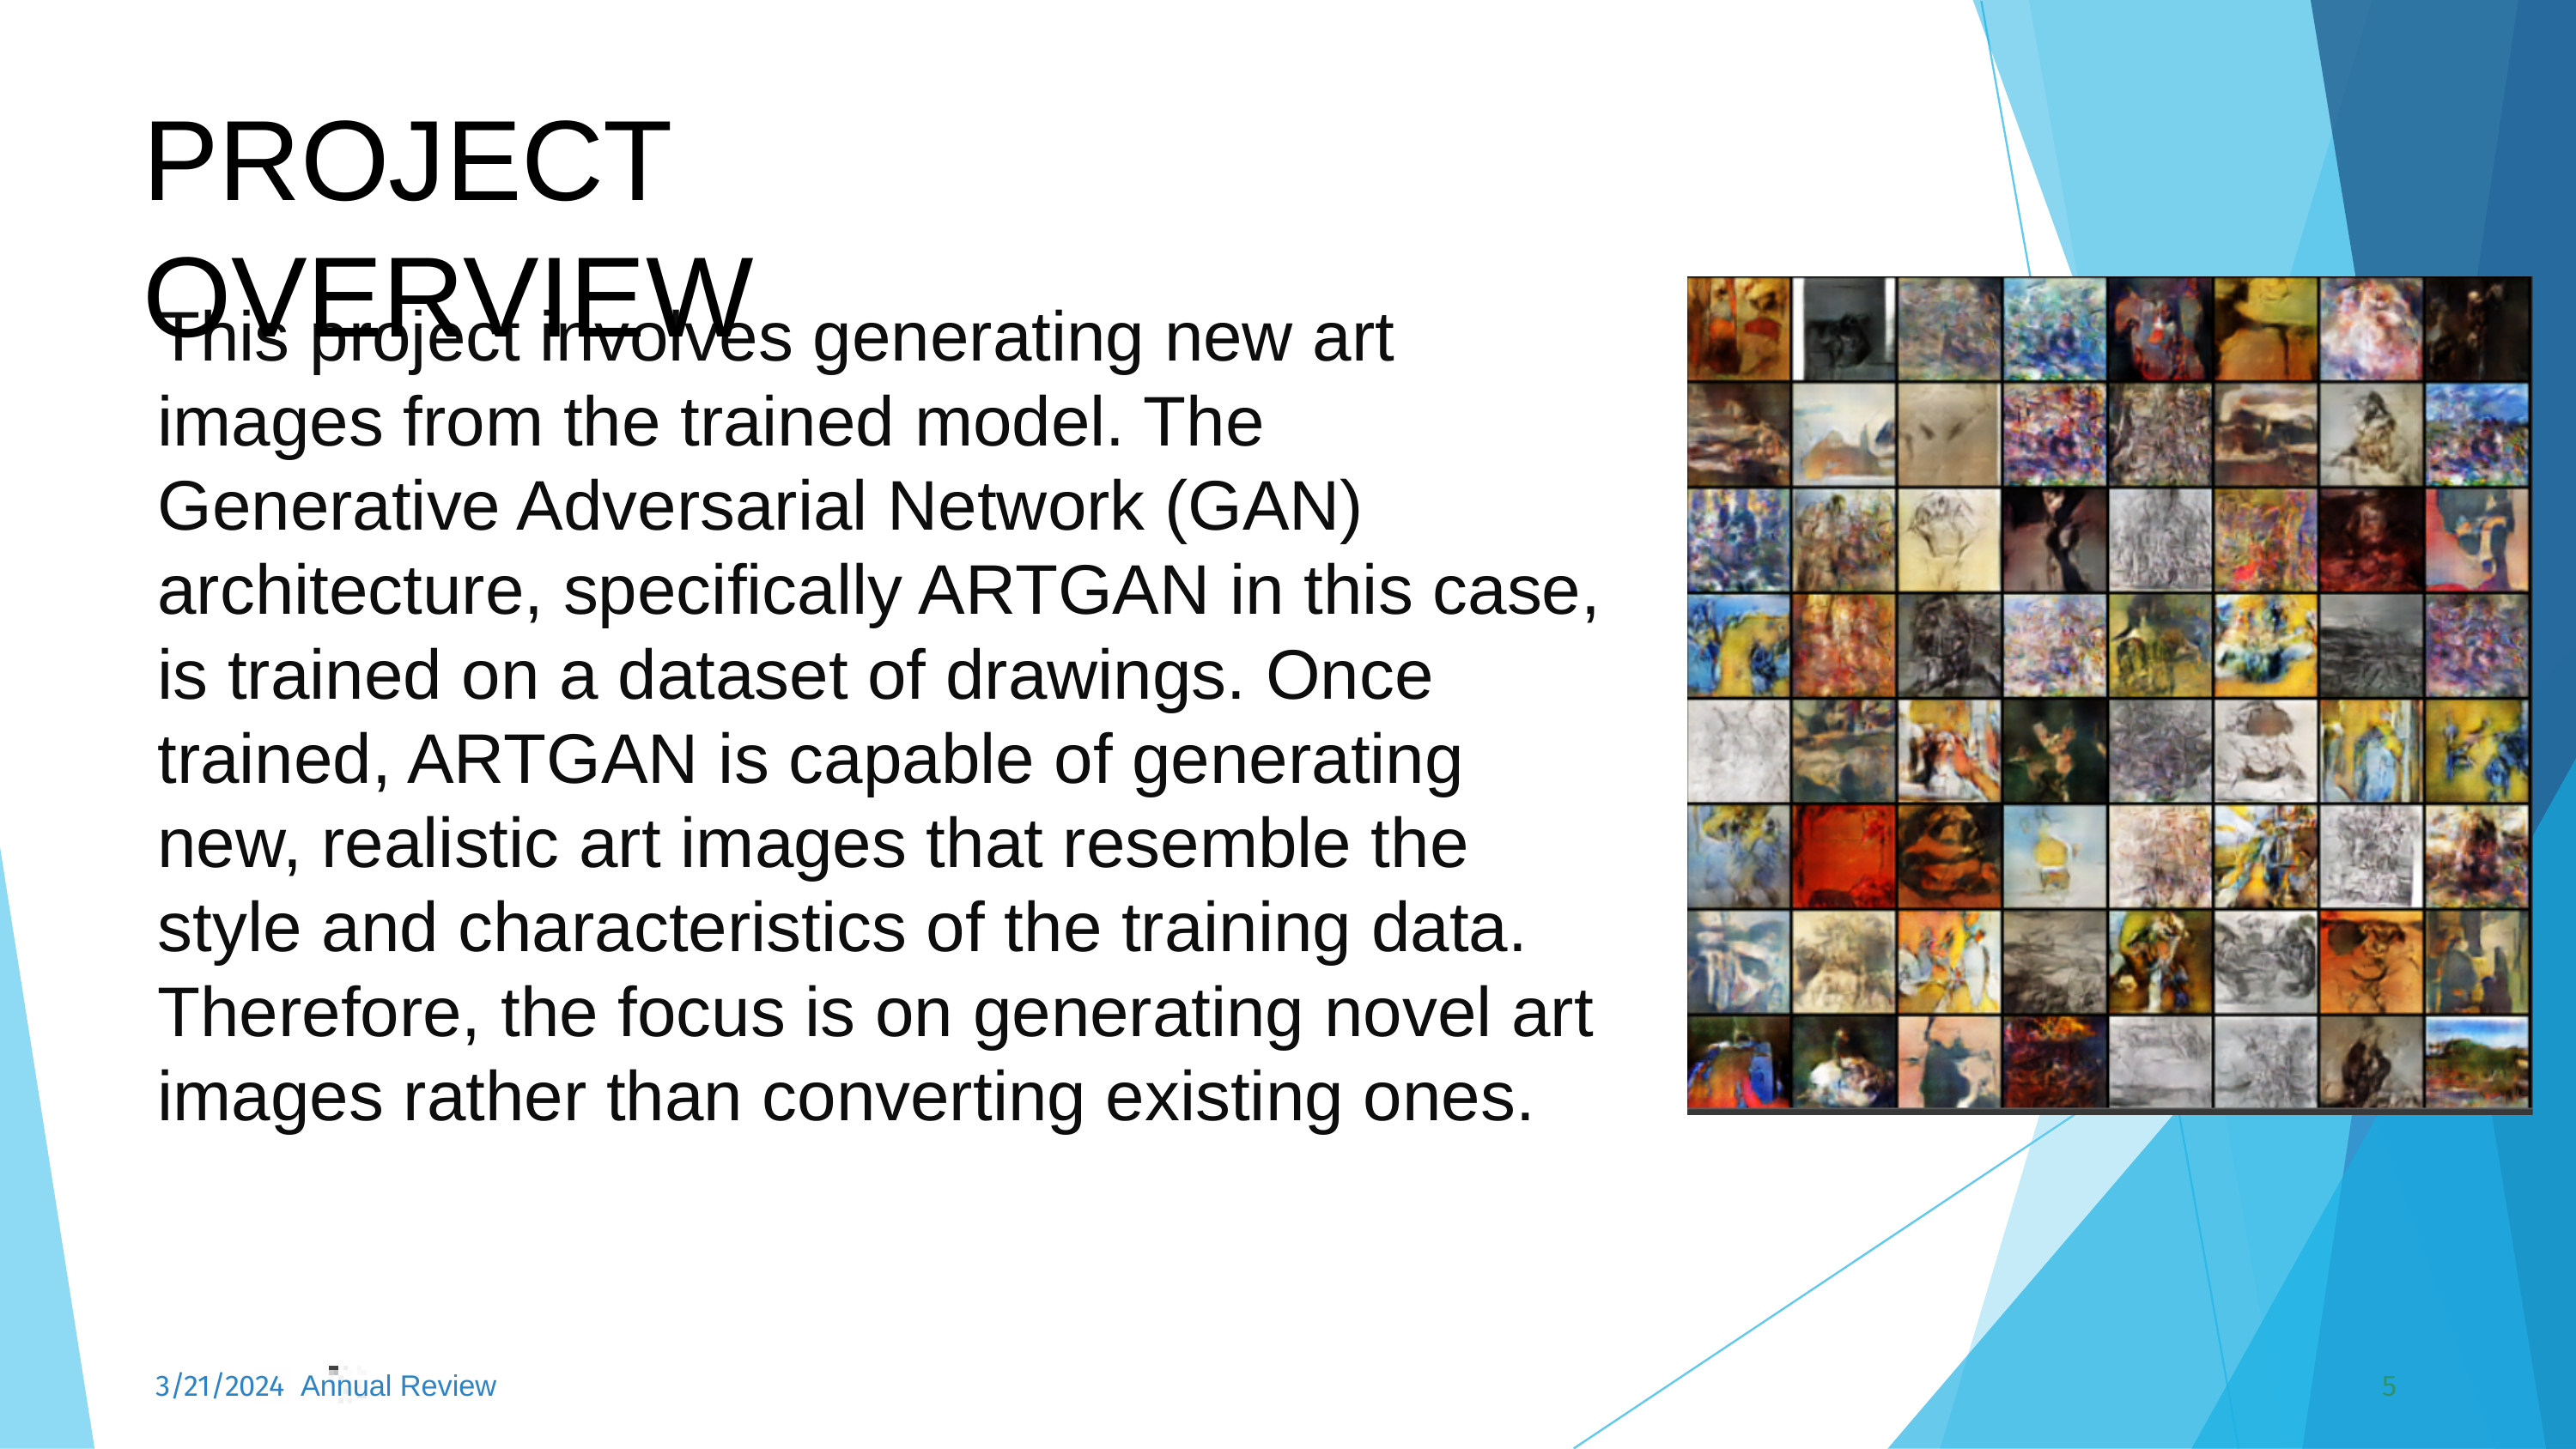

PROJECT	OVERVIEW

This project involves generating new art images from the trained model. The Generative Adversarial Network (GAN) architecture, specifically ARTGAN in this case, is trained on a dataset of drawings. Once trained, ARTGAN is capable of generating new, realistic art images that resemble the style and characteristics of the training data. Therefore, the focus is on generating novel art images rather than converting existing ones.

3/21/2024  Annual Review
5